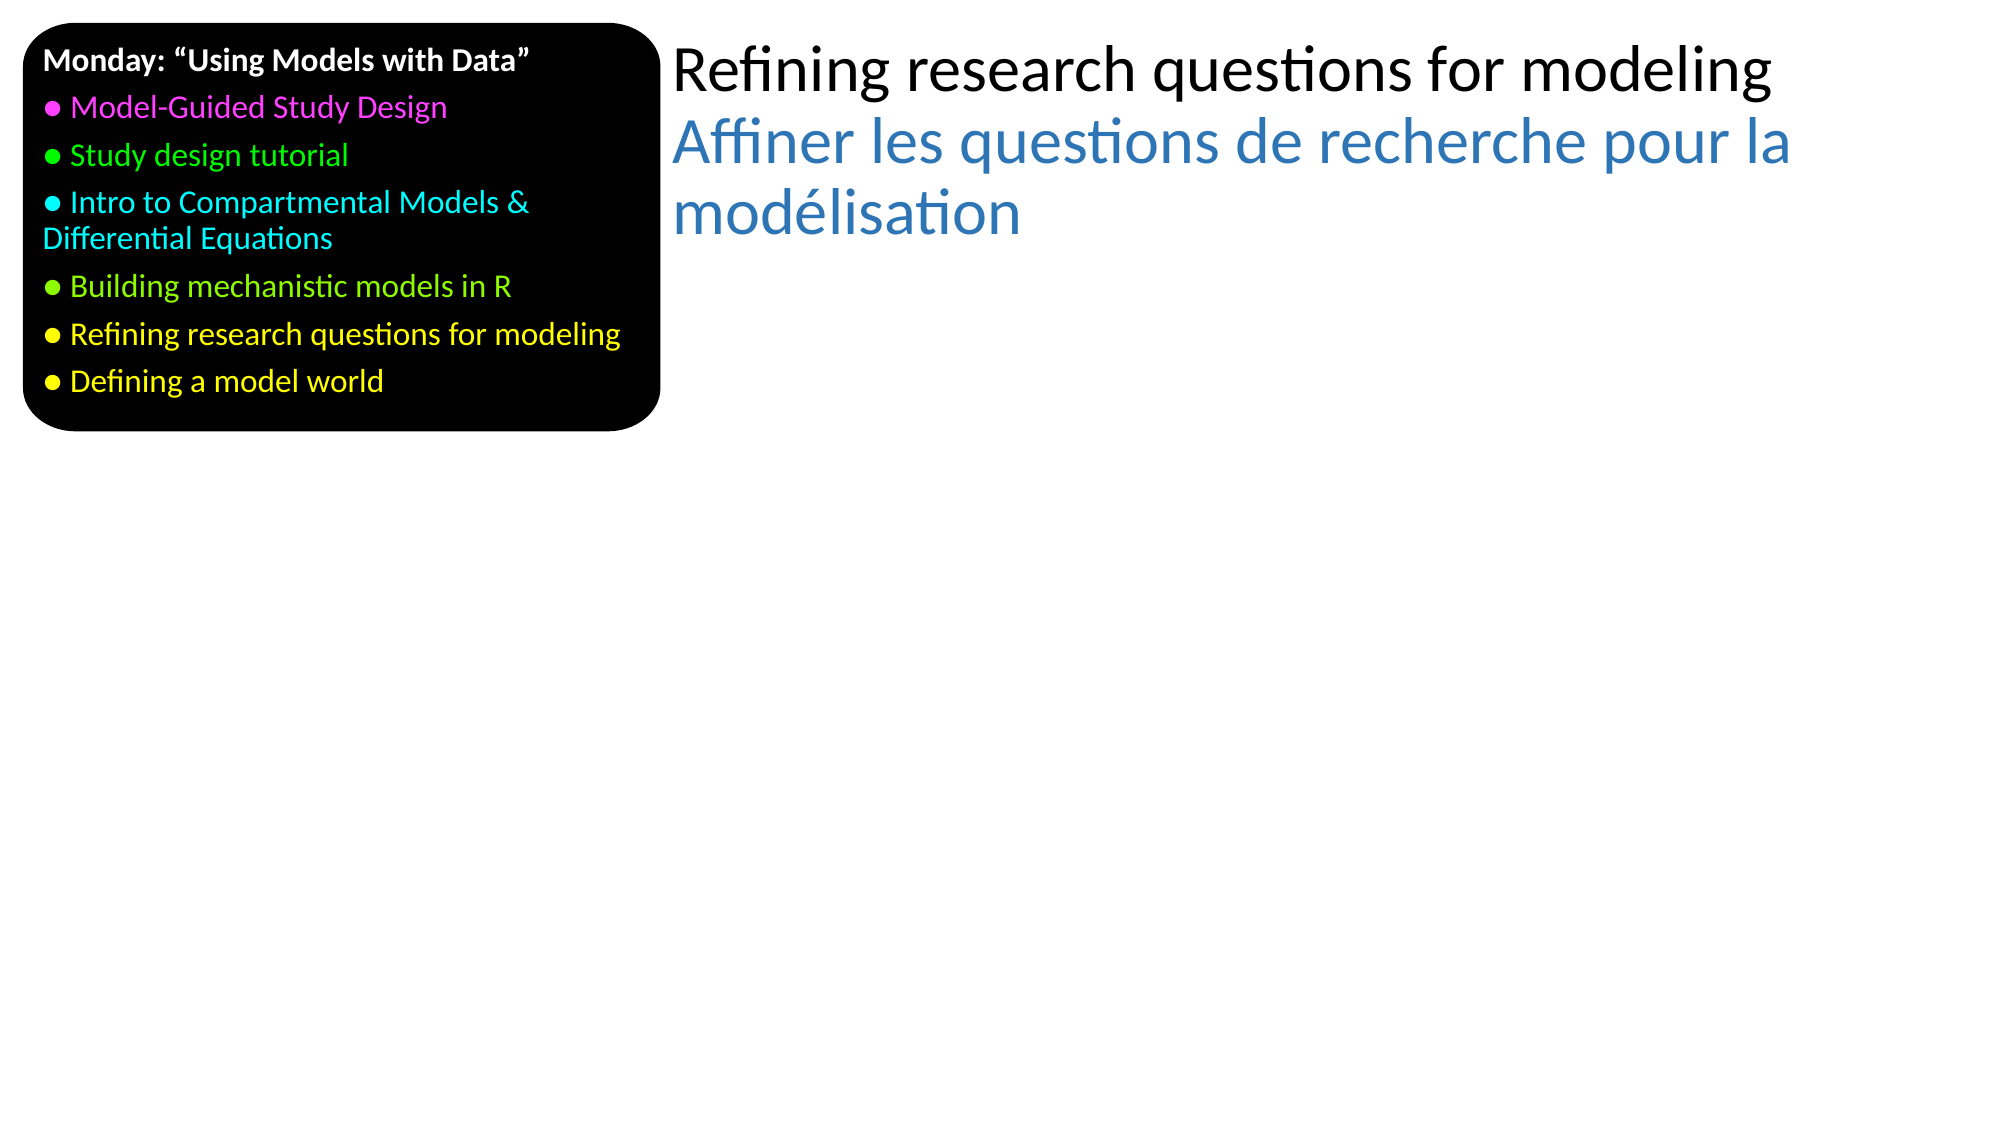

Monday: “Using Models with Data”
● Model-Guided Study Design
● Study design tutorial
● Intro to Compartmental Models & Differential Equations
● Building mechanistic models in R
● Refining research questions for modeling
● Defining a model world

# Refining research questions for modeling Affiner les questions de recherche pour la modélisation